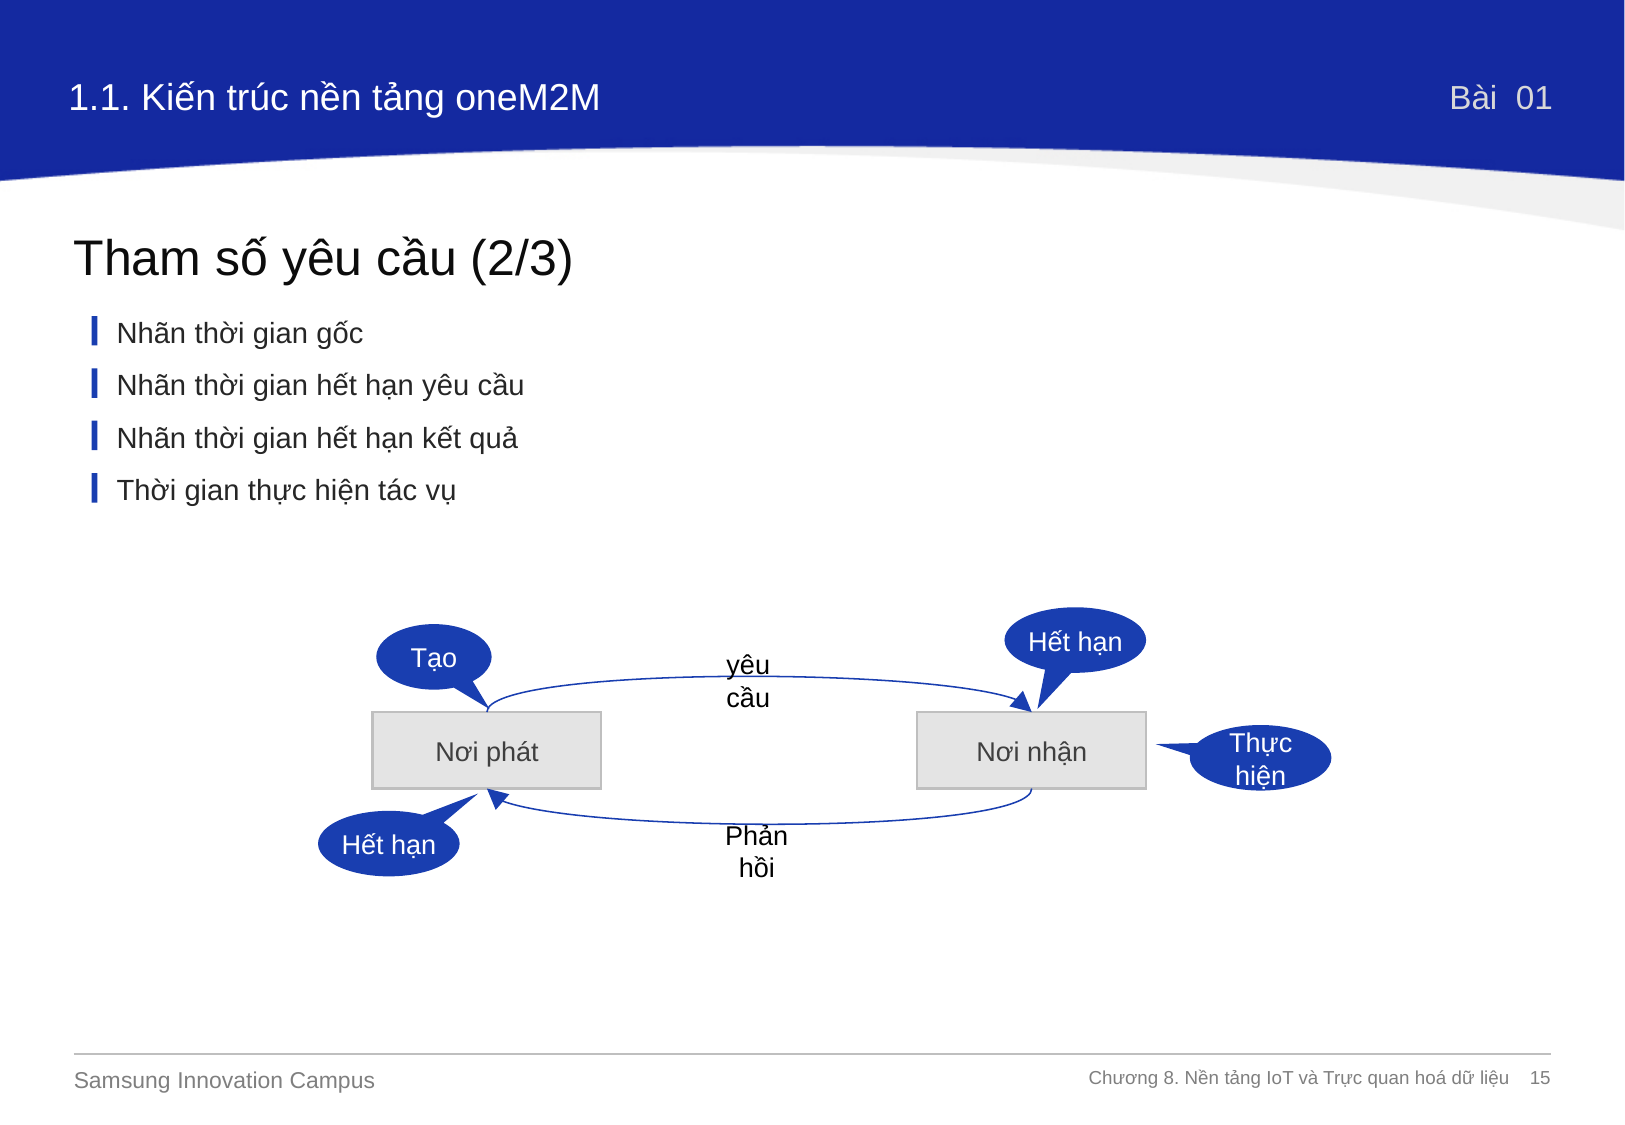

1.1. Kiến trúc nền tảng oneM2M
Bài  01
Tham số yêu cầu (2/3)
Nhãn thời gian gốc

Nhãn thời gian hết hạn yêu cầu

Nhãn thời gian hết hạn kết quả

Thời gian thực hiện tác vụ

Hết hạn
Tạo
yêu cầu
Nơi phát
Nơi nhận
Thực hiện
Hết hạn
Phản hồi